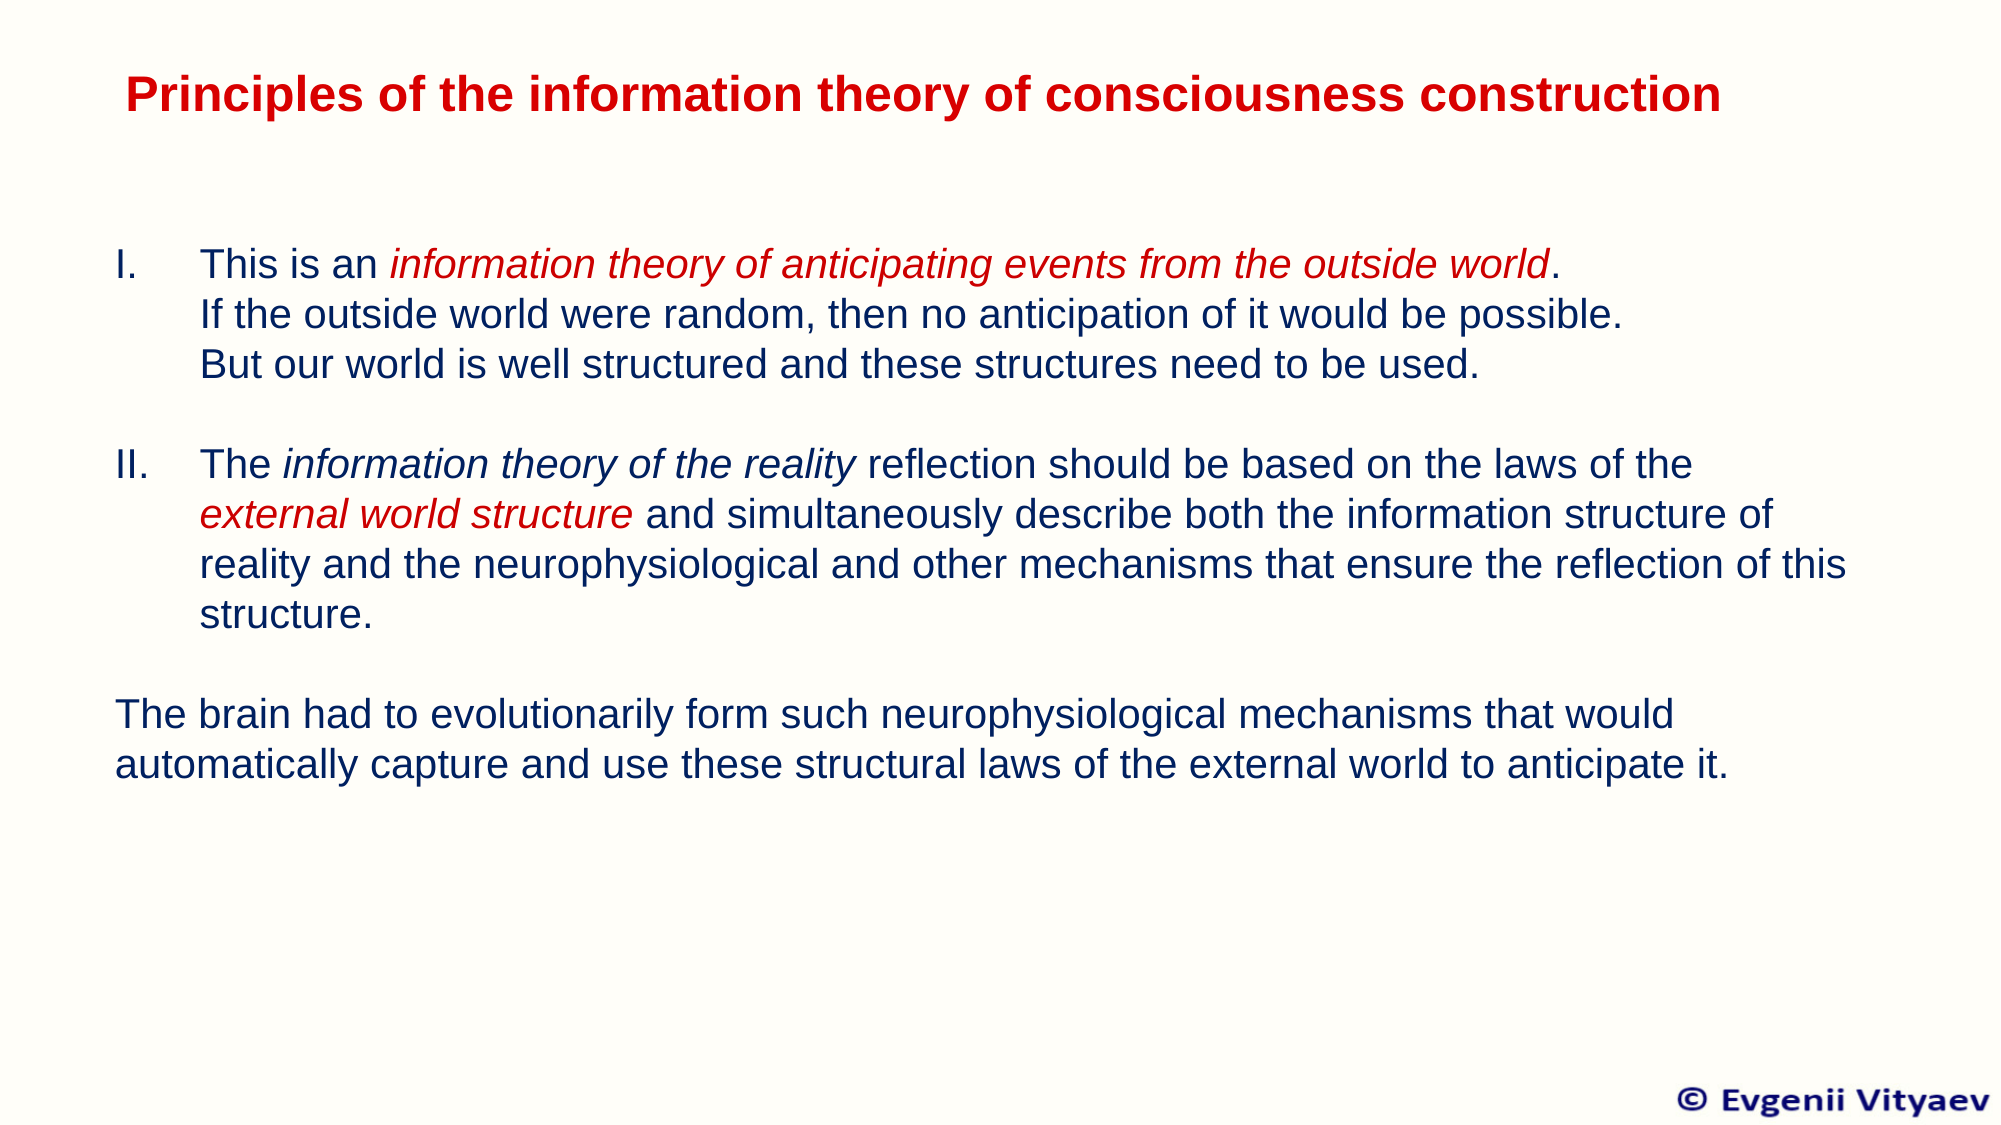

Principles of the information theory of consciousness construction

This is an information theory of anticipating events from the outside world.
If the outside world were random, then no anticipation of it would be possible.
But our world is well structured and these structures need to be used.

The information theory of the reality reflection should be based on the laws of the
external world structure and simultaneously describe both the information structure of reality and the neurophysiological and other mechanisms that ensure the reflection of this structure.

The brain had to evolutionarily form such neurophysiological mechanisms that would automatically capture and use these structural laws of the external world to anticipate it.